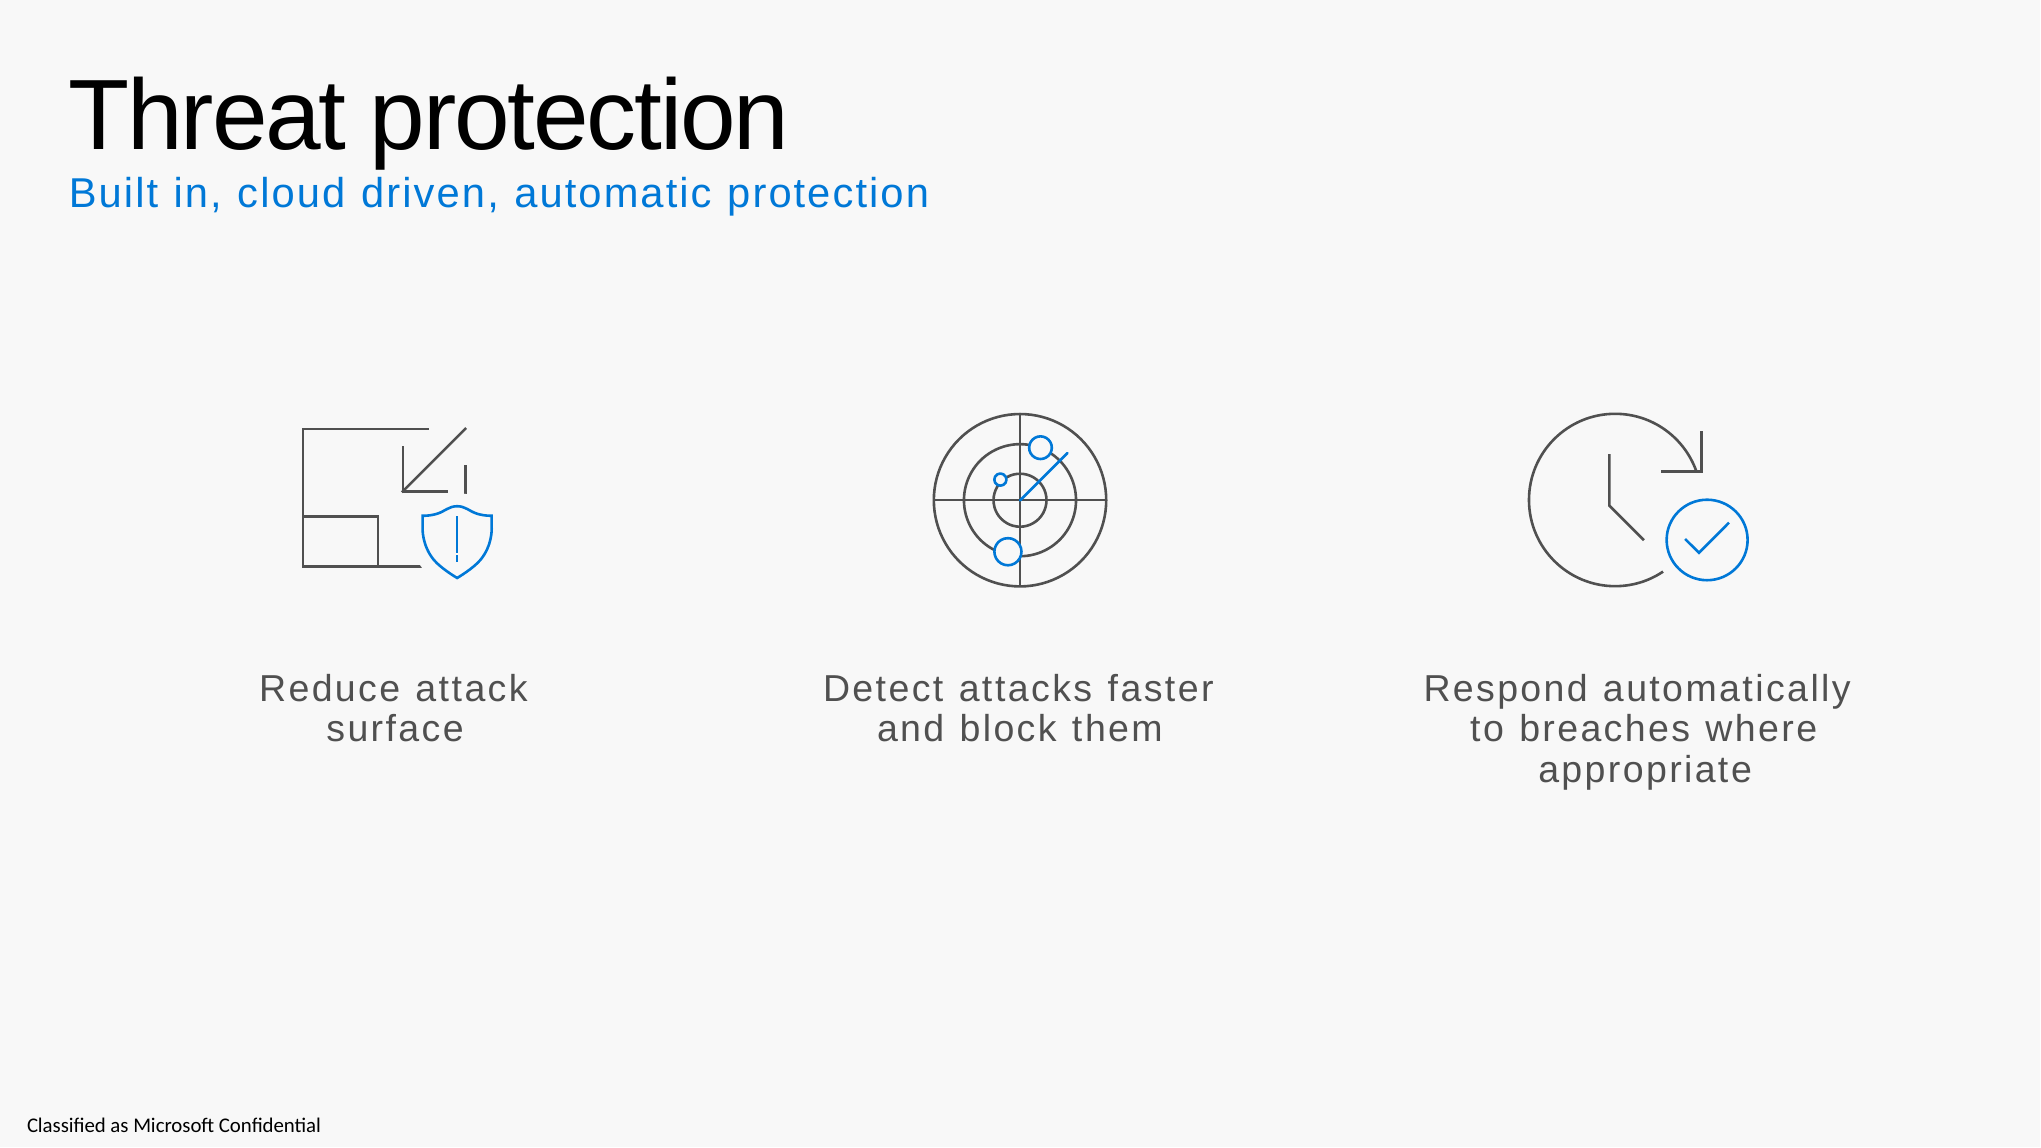

# Threat protection Built in, cloud driven, automatic protection

Reduce attack surface
Detect attacks faster and block them
Respond automatically
to breaches where appropriate